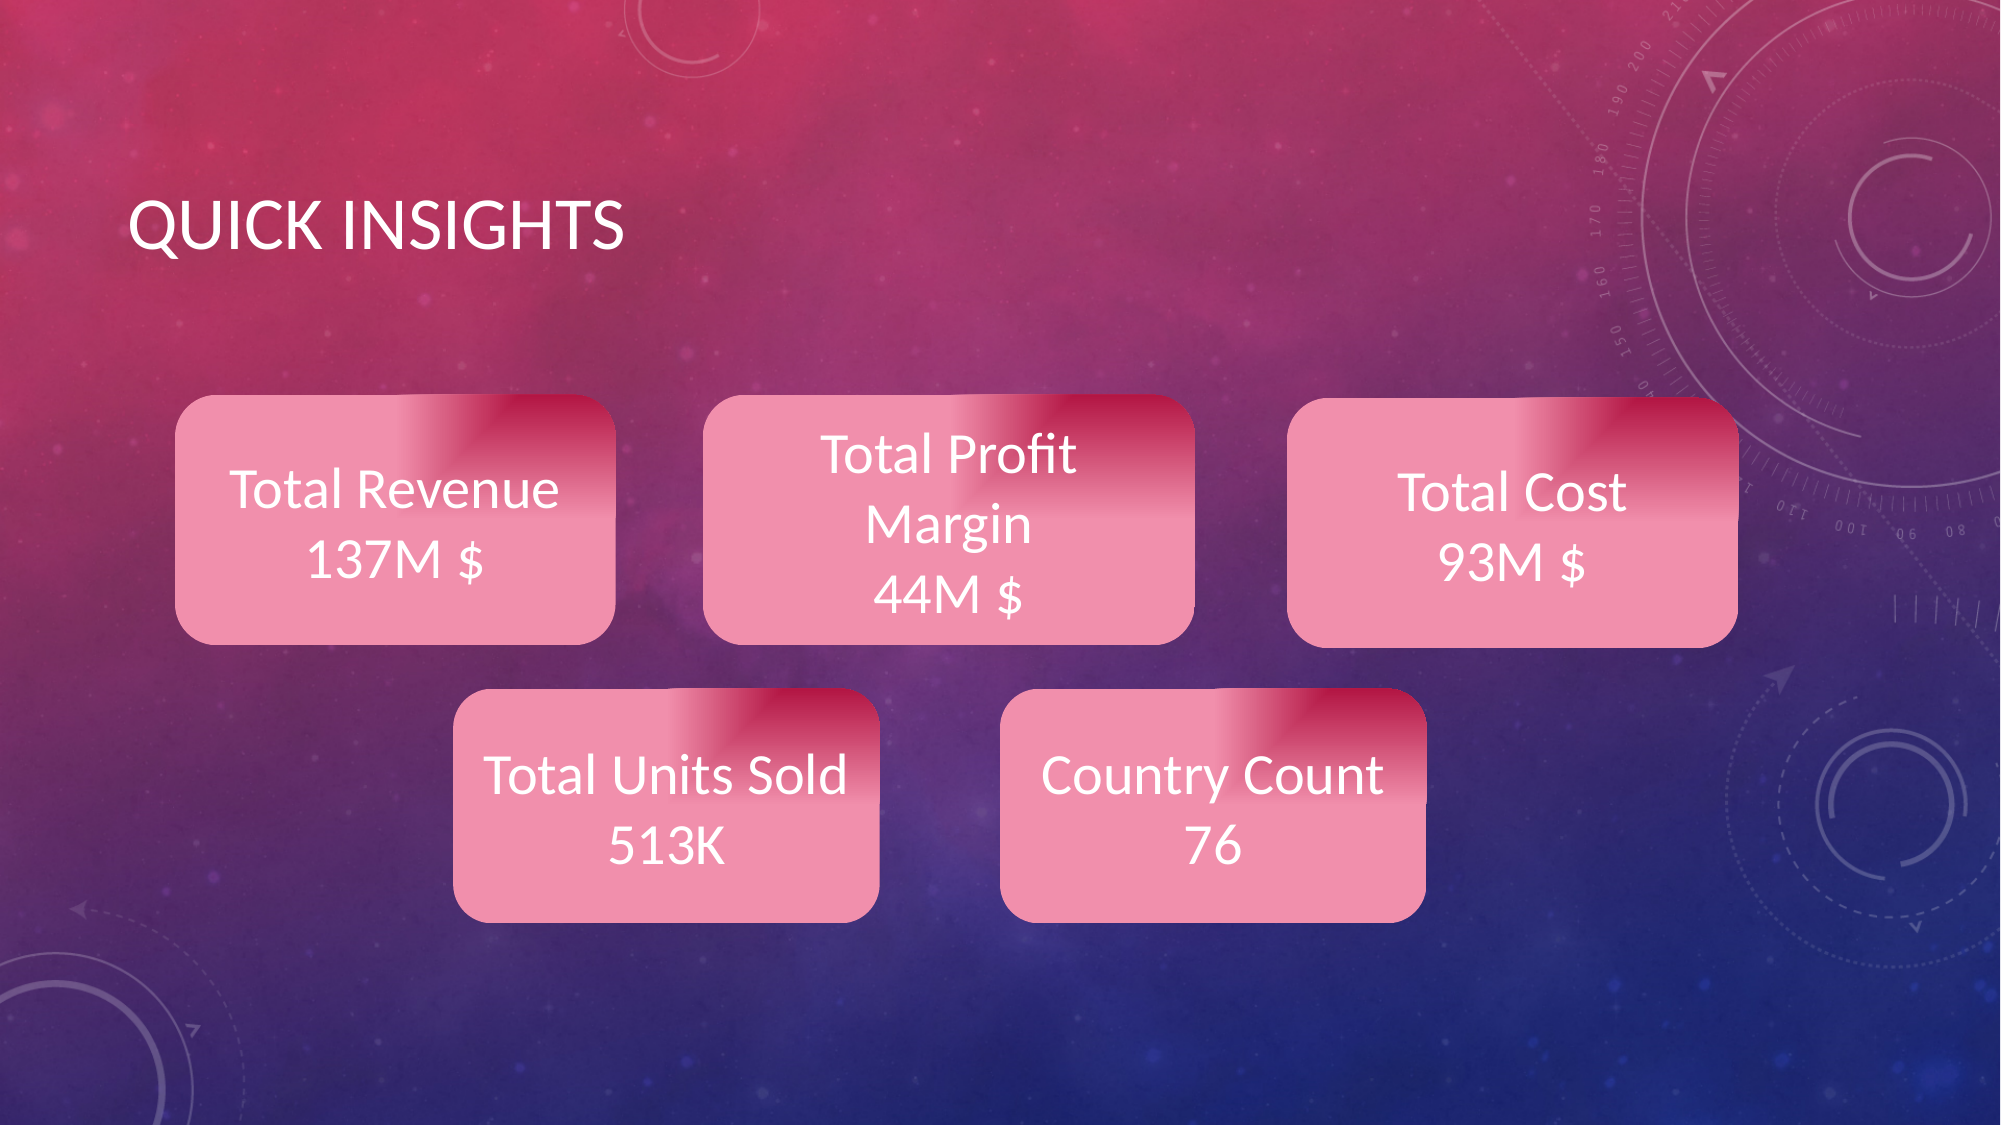

# Quick Insights

Total Profit Margin
44M $
Total Revenue
137M $
Total Cost
93M $
Total Units Sold
513K
Country Count
76